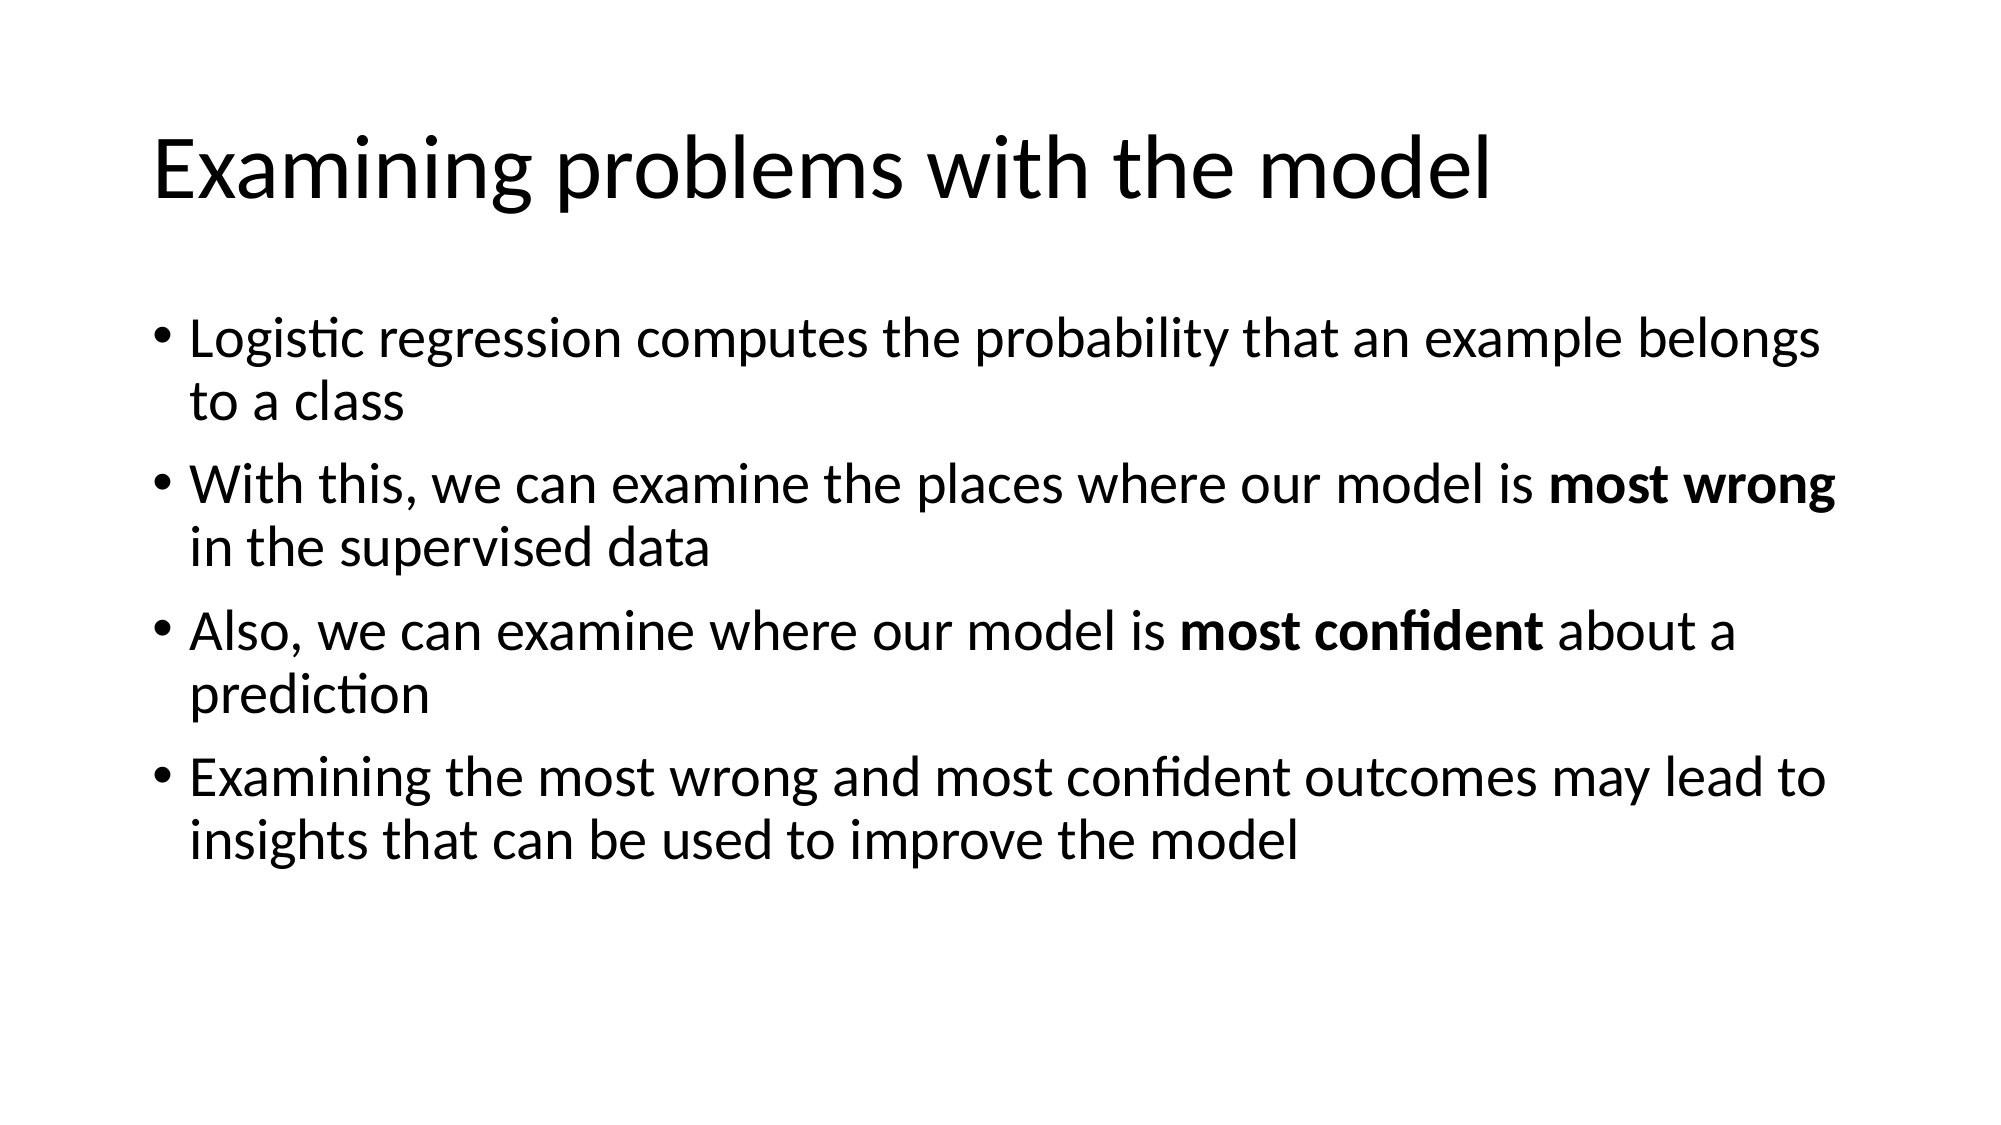

# Examining problems with the model
Logistic regression computes the probability that an example belongs to a class
With this, we can examine the places where our model is most wrong in the supervised data
Also, we can examine where our model is most confident about a prediction
Examining the most wrong and most confident outcomes may lead to insights that can be used to improve the model